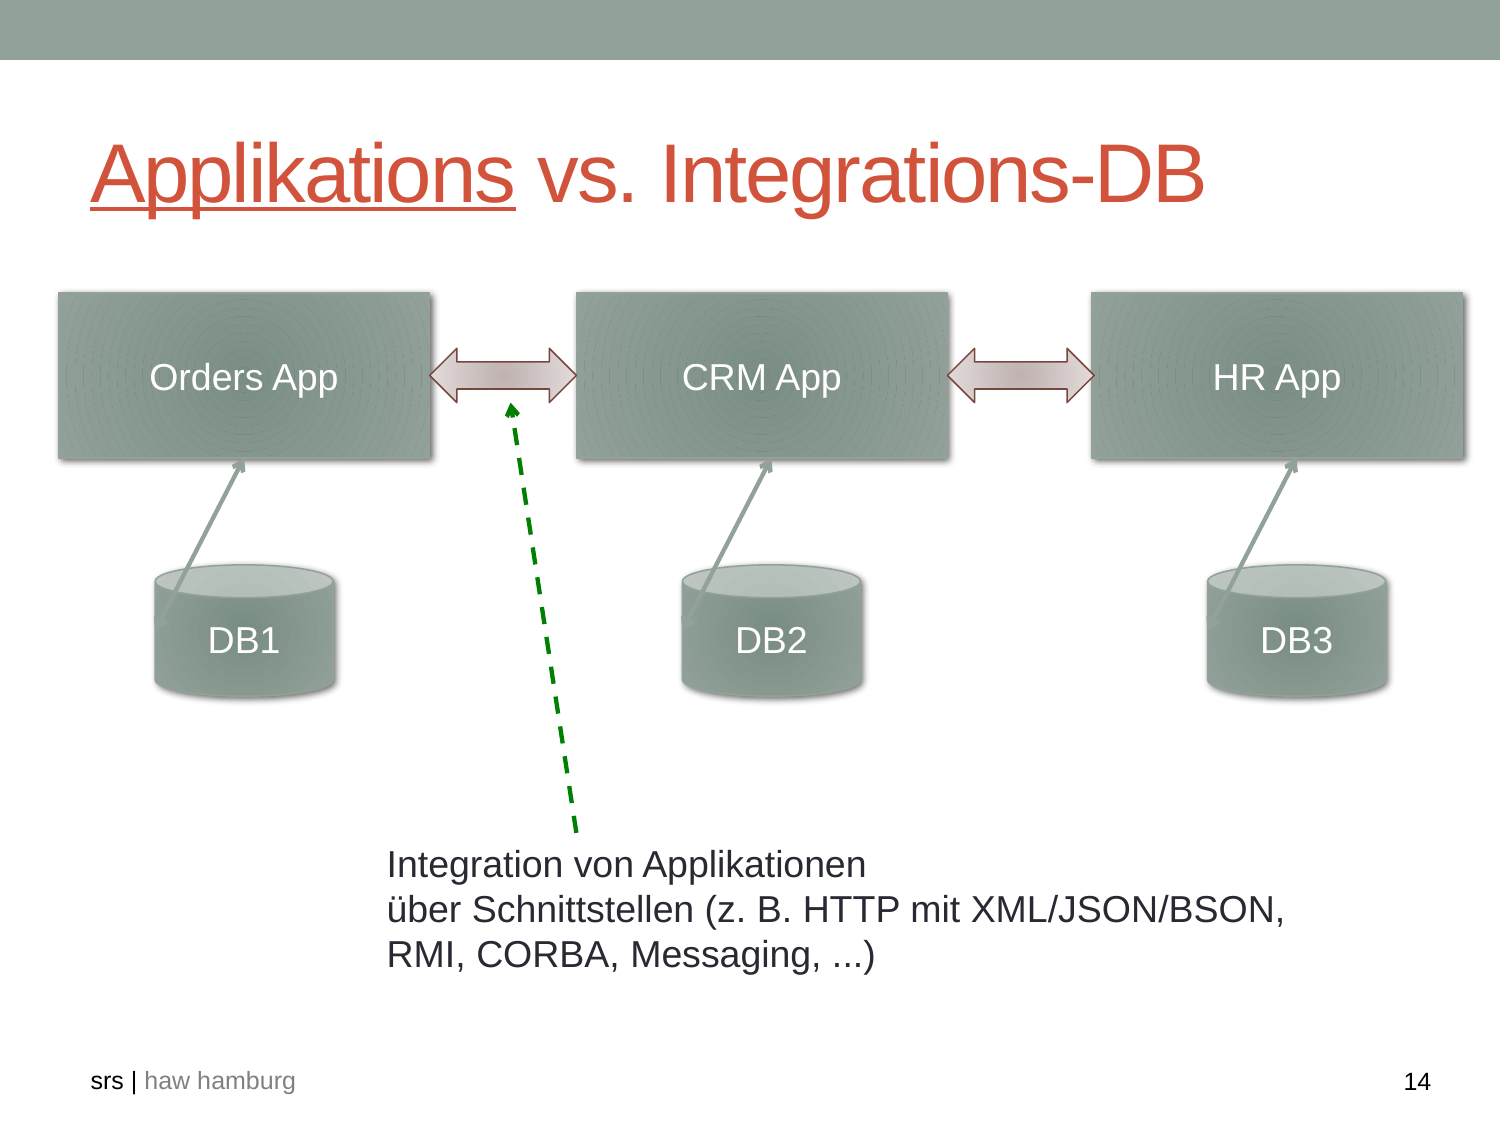

# Applikations vs. Integrations-DB
Orders App
CRM App
HR App

DB1
DB2
DB3
Integration von Applikationen
über Schnittstellen (z. B. HTTP mit XML/JSON/BSON,
RMI, CORBA, Messaging, ...)